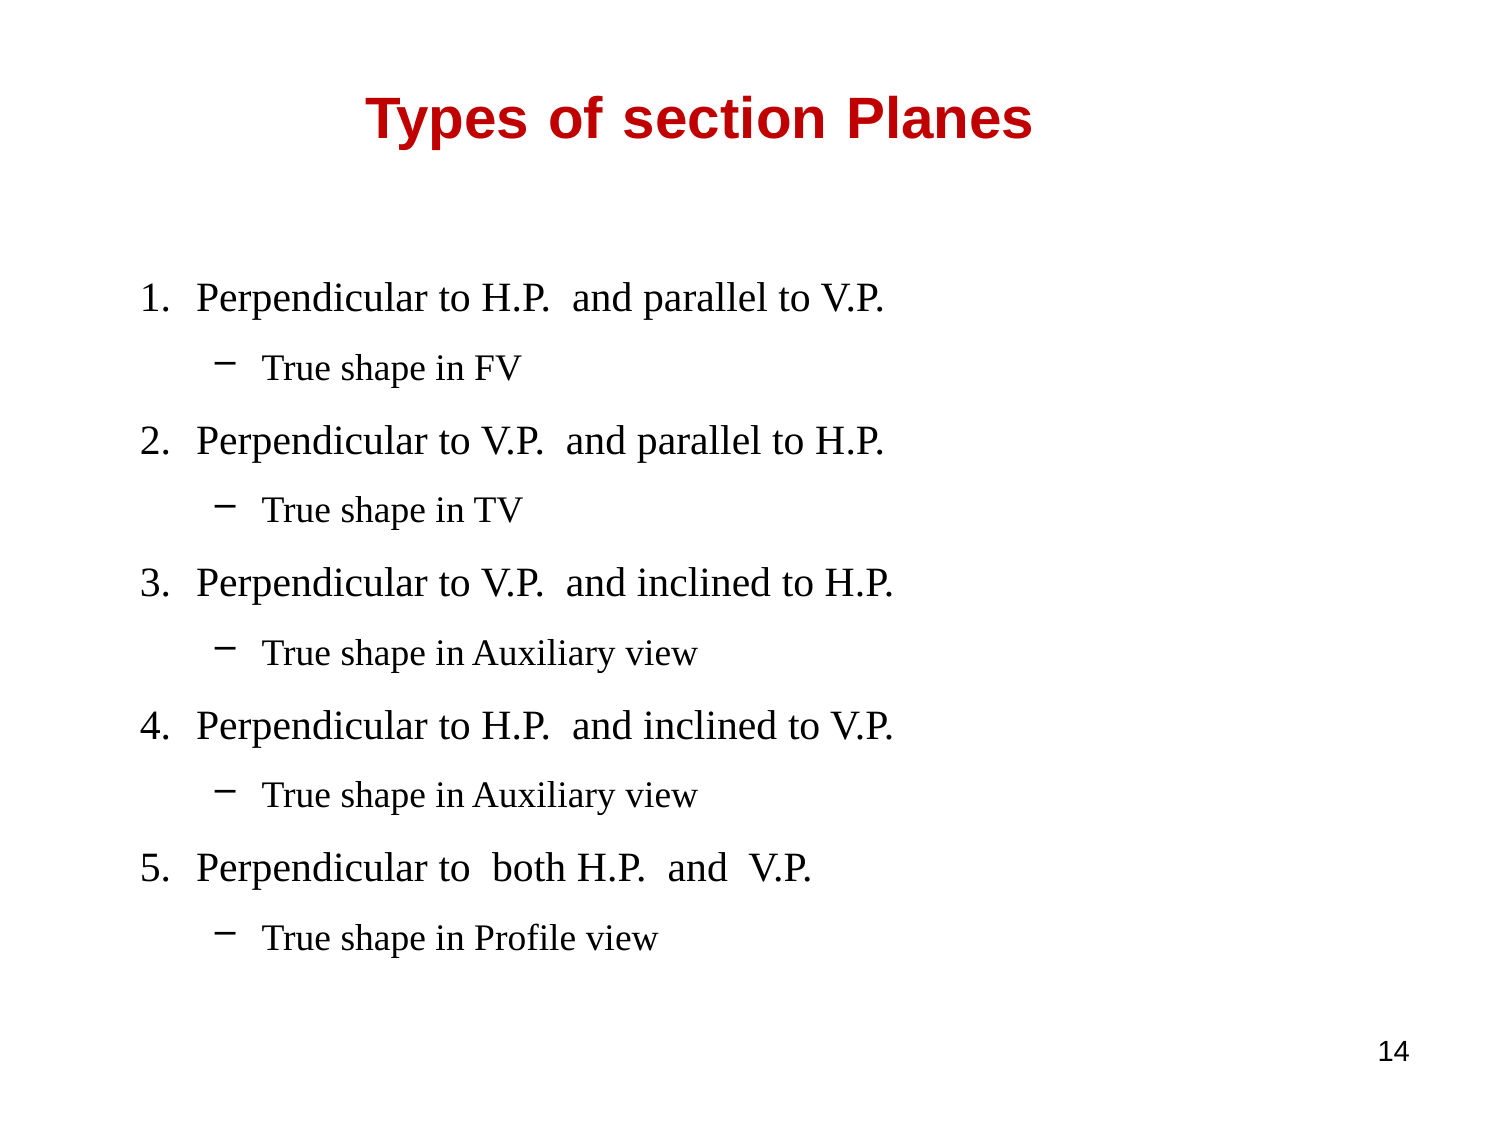

Types of section Planes
Perpendicular to H.P.  and parallel to V.P.
True shape in FV
Perpendicular to V.P.  and parallel to H.P.
True shape in TV
Perpendicular to V.P.  and inclined to H.P.
True shape in Auxiliary view
Perpendicular to H.P.  and inclined to V.P.
True shape in Auxiliary view
Perpendicular to  both H.P.  and  V.P.
True shape in Profile view
14